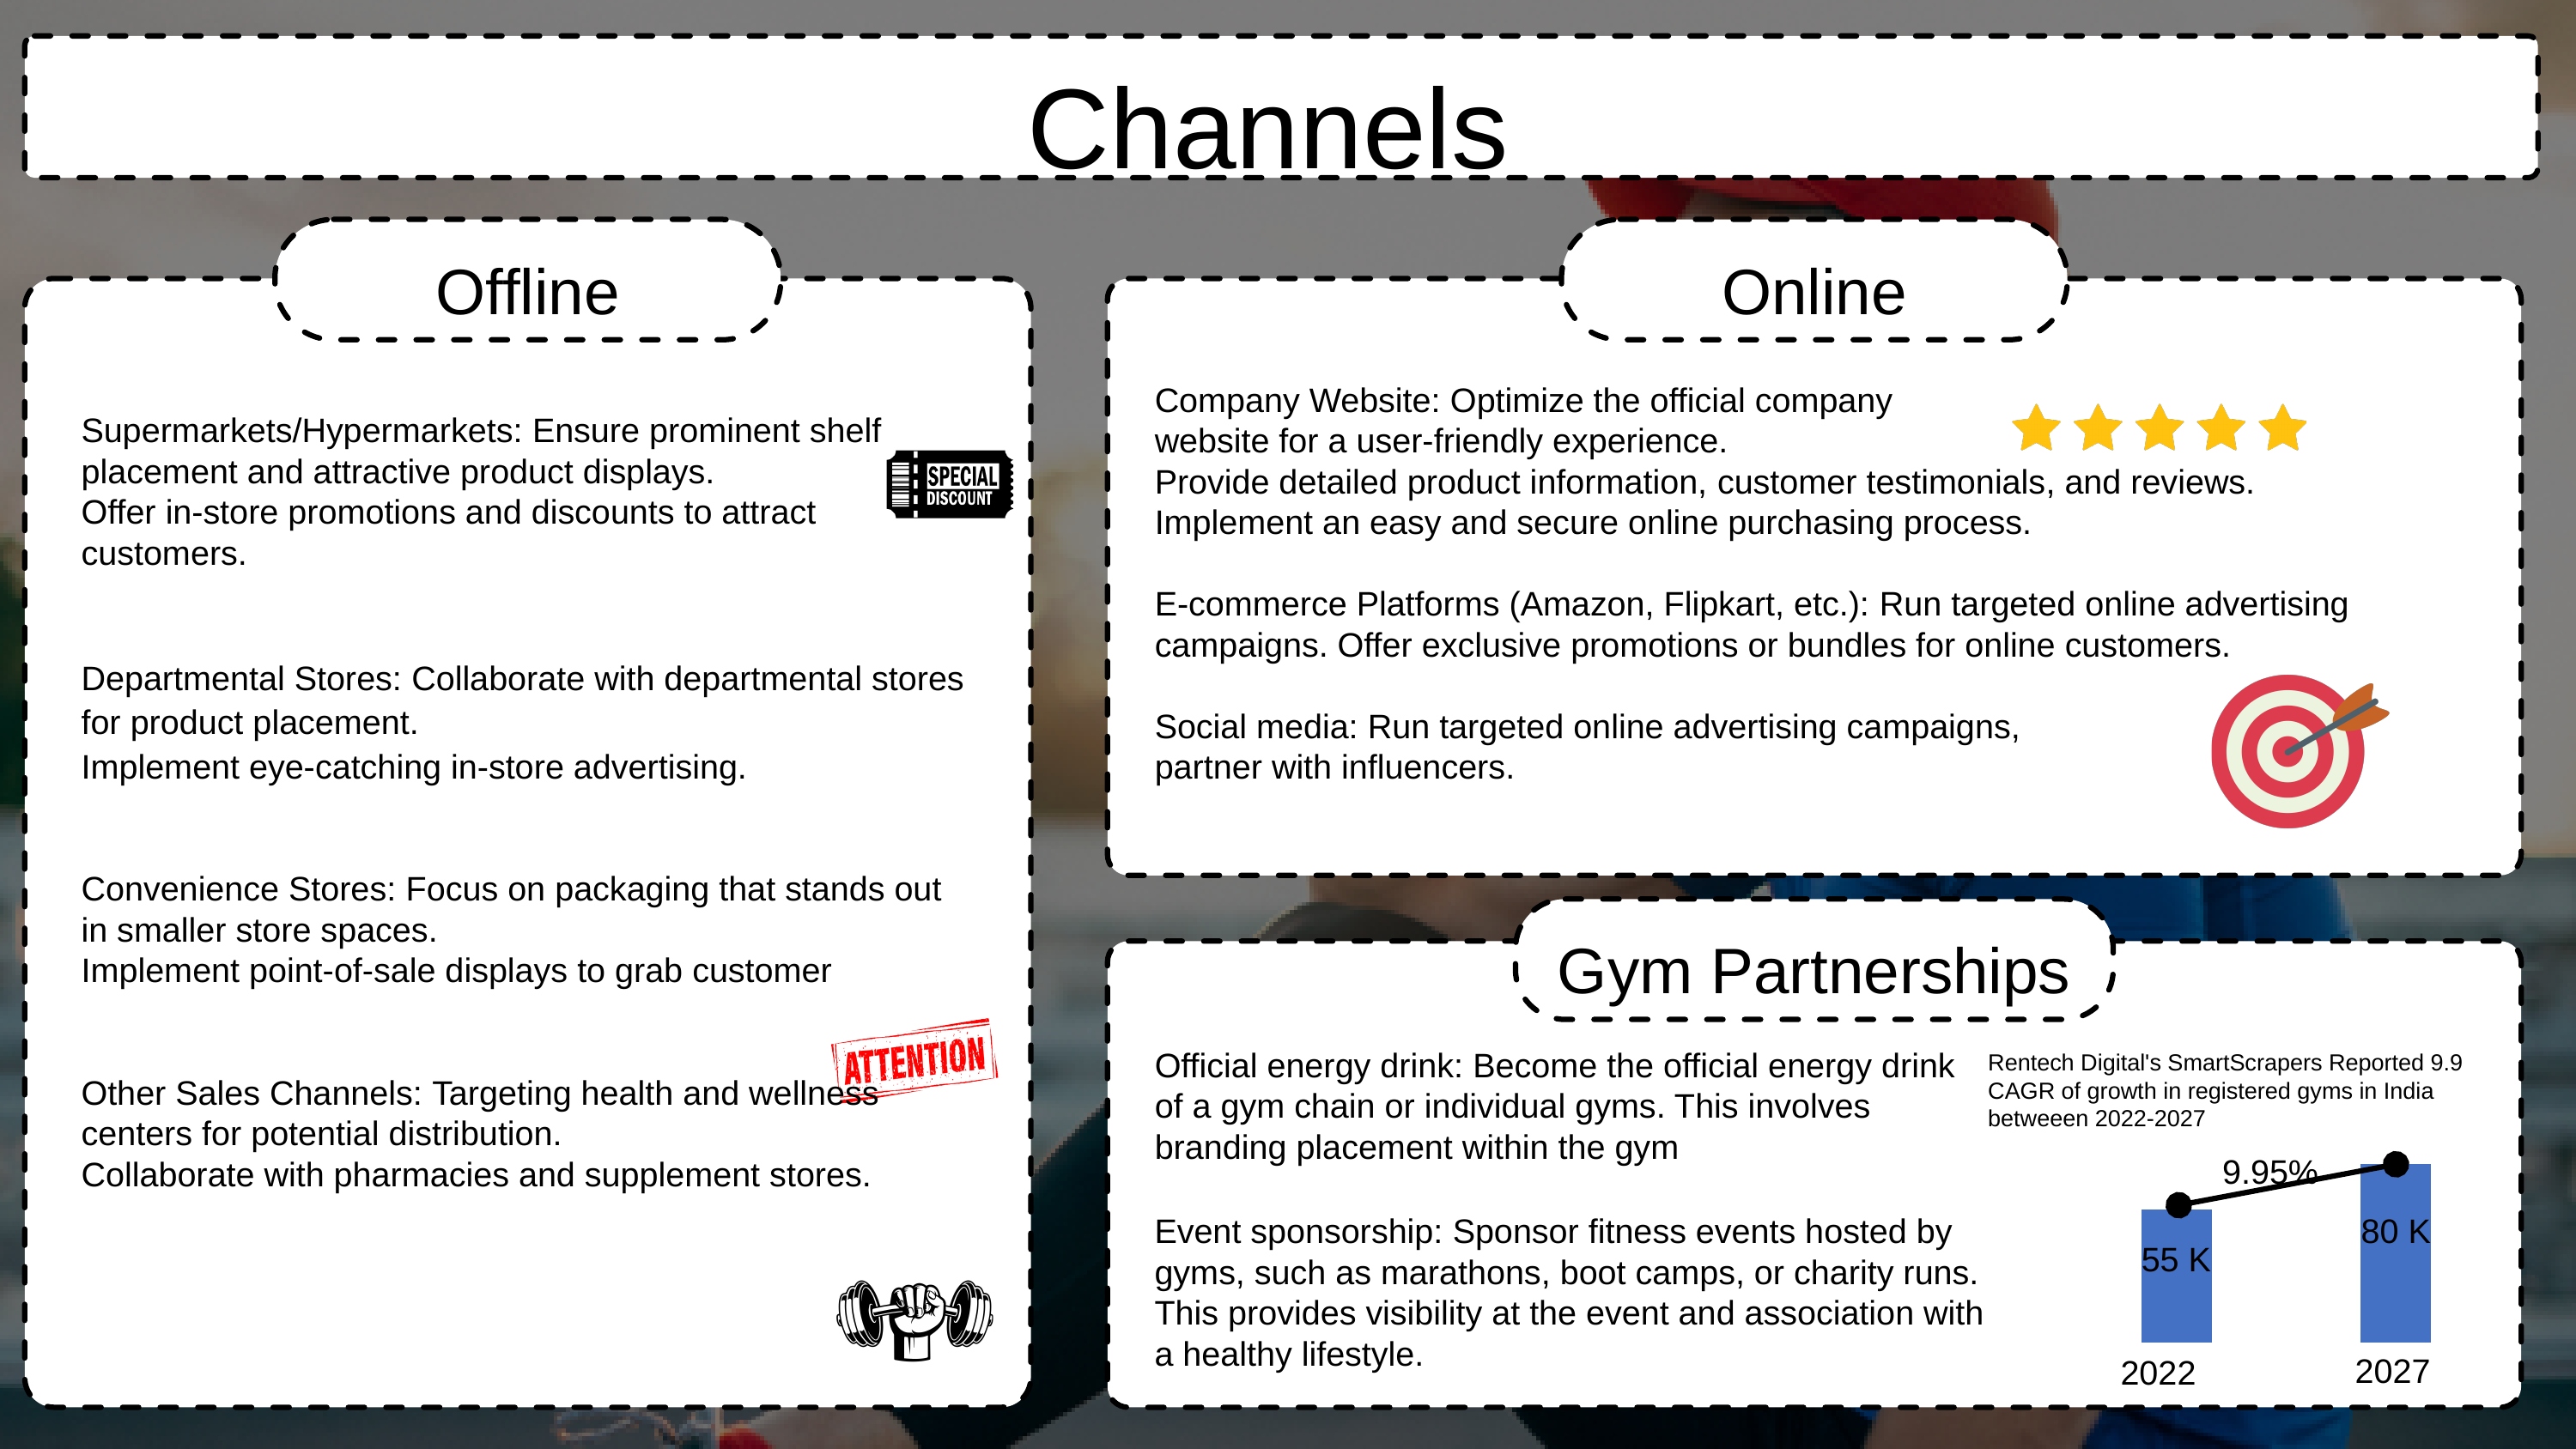

Channels

Offline

Online

Company Website: Optimize the official company
website for a user-friendly experience.
Provide detailed product information, customer testimonials, and reviews.
Implement an easy and secure online purchasing process.

E-commerce Platforms (Amazon, Flipkart, etc.): Run targeted online advertising campaigns. Offer exclusive promotions or bundles for online customers.

Social media: Run targeted online advertising campaigns,
partner with influencers.

Supermarkets/Hypermarkets: Ensure prominent shelf placement and attractive product displays.
Offer in-store promotions and discounts to attract customers.

Departmental Stores: Collaborate with departmental stores for product placement.
Implement eye-catching in-store advertising.

Convenience Stores: Focus on packaging that stands out in smaller store spaces.
Implement point-of-sale displays to grab customer

Other Sales Channels: Targeting health and wellness centers for potential distribution.
Collaborate with pharmacies and supplement stores.

Gym Partnerships

Official energy drink: Become the official energy drink of a gym chain or individual gyms. This involves branding placement within the gym
Rentech Digital's SmartScrapers Reported 9.9 CAGR of growth in registered gyms in India betweeen 2022-2027
9.95%

Event sponsorship: Sponsor fitness events hosted by gyms, such as marathons, boot camps, or charity runs. This provides visibility at the event and association with a healthy lifestyle.

80 K
55 K

2027
2022